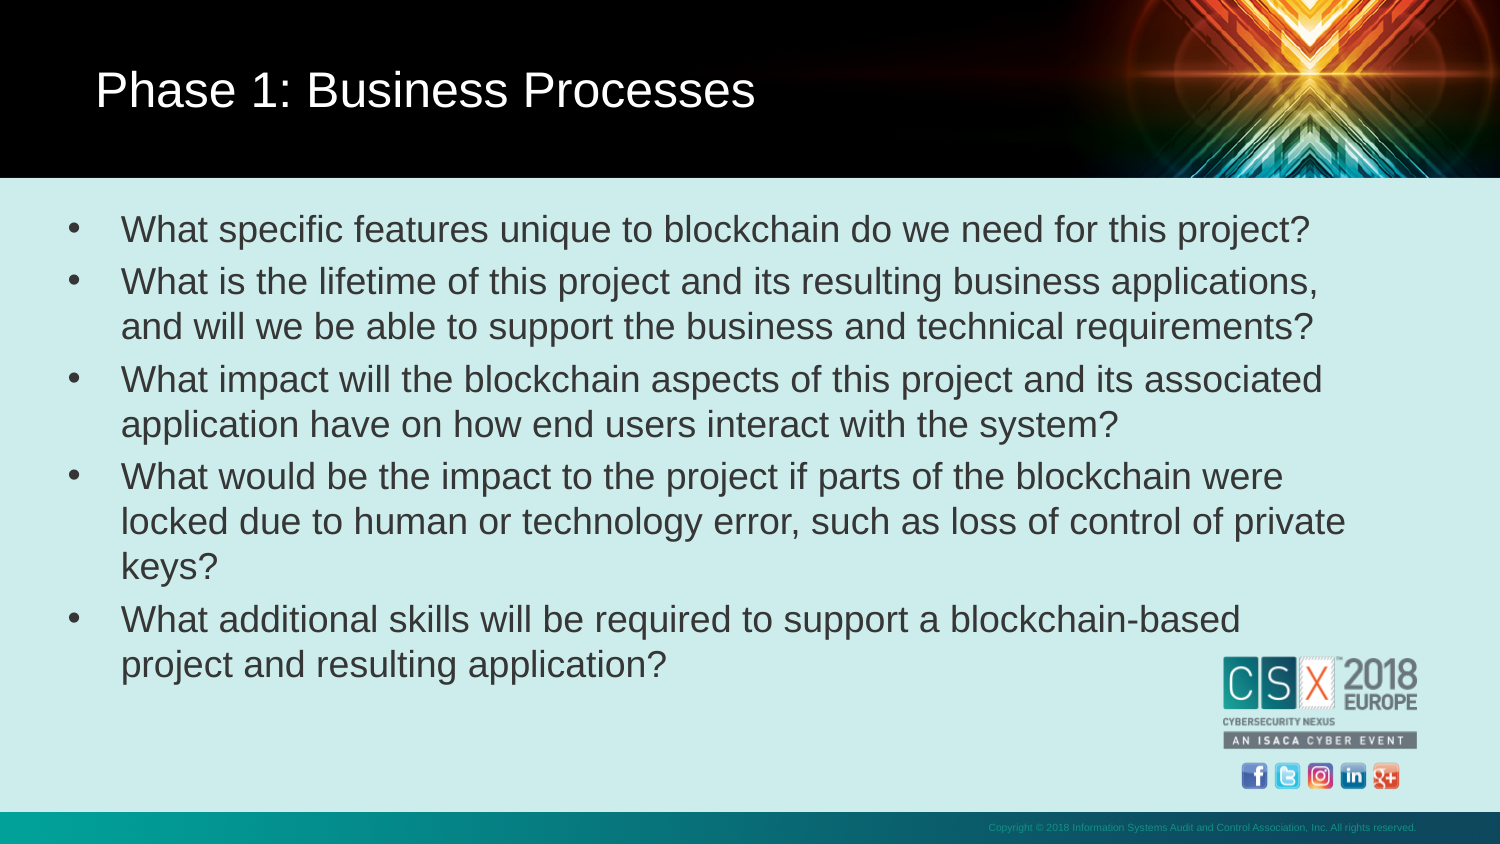

Phase 1: Business Processes
What specific features unique to blockchain do we need for this project?
What is the lifetime of this project and its resulting business applications, and will we be able to support the business and technical requirements?
What impact will the blockchain aspects of this project and its associated application have on how end users interact with the system?
What would be the impact to the project if parts of the blockchain were locked due to human or technology error, such as loss of control of private keys?
What additional skills will be required to support a blockchain-based project and resulting application?